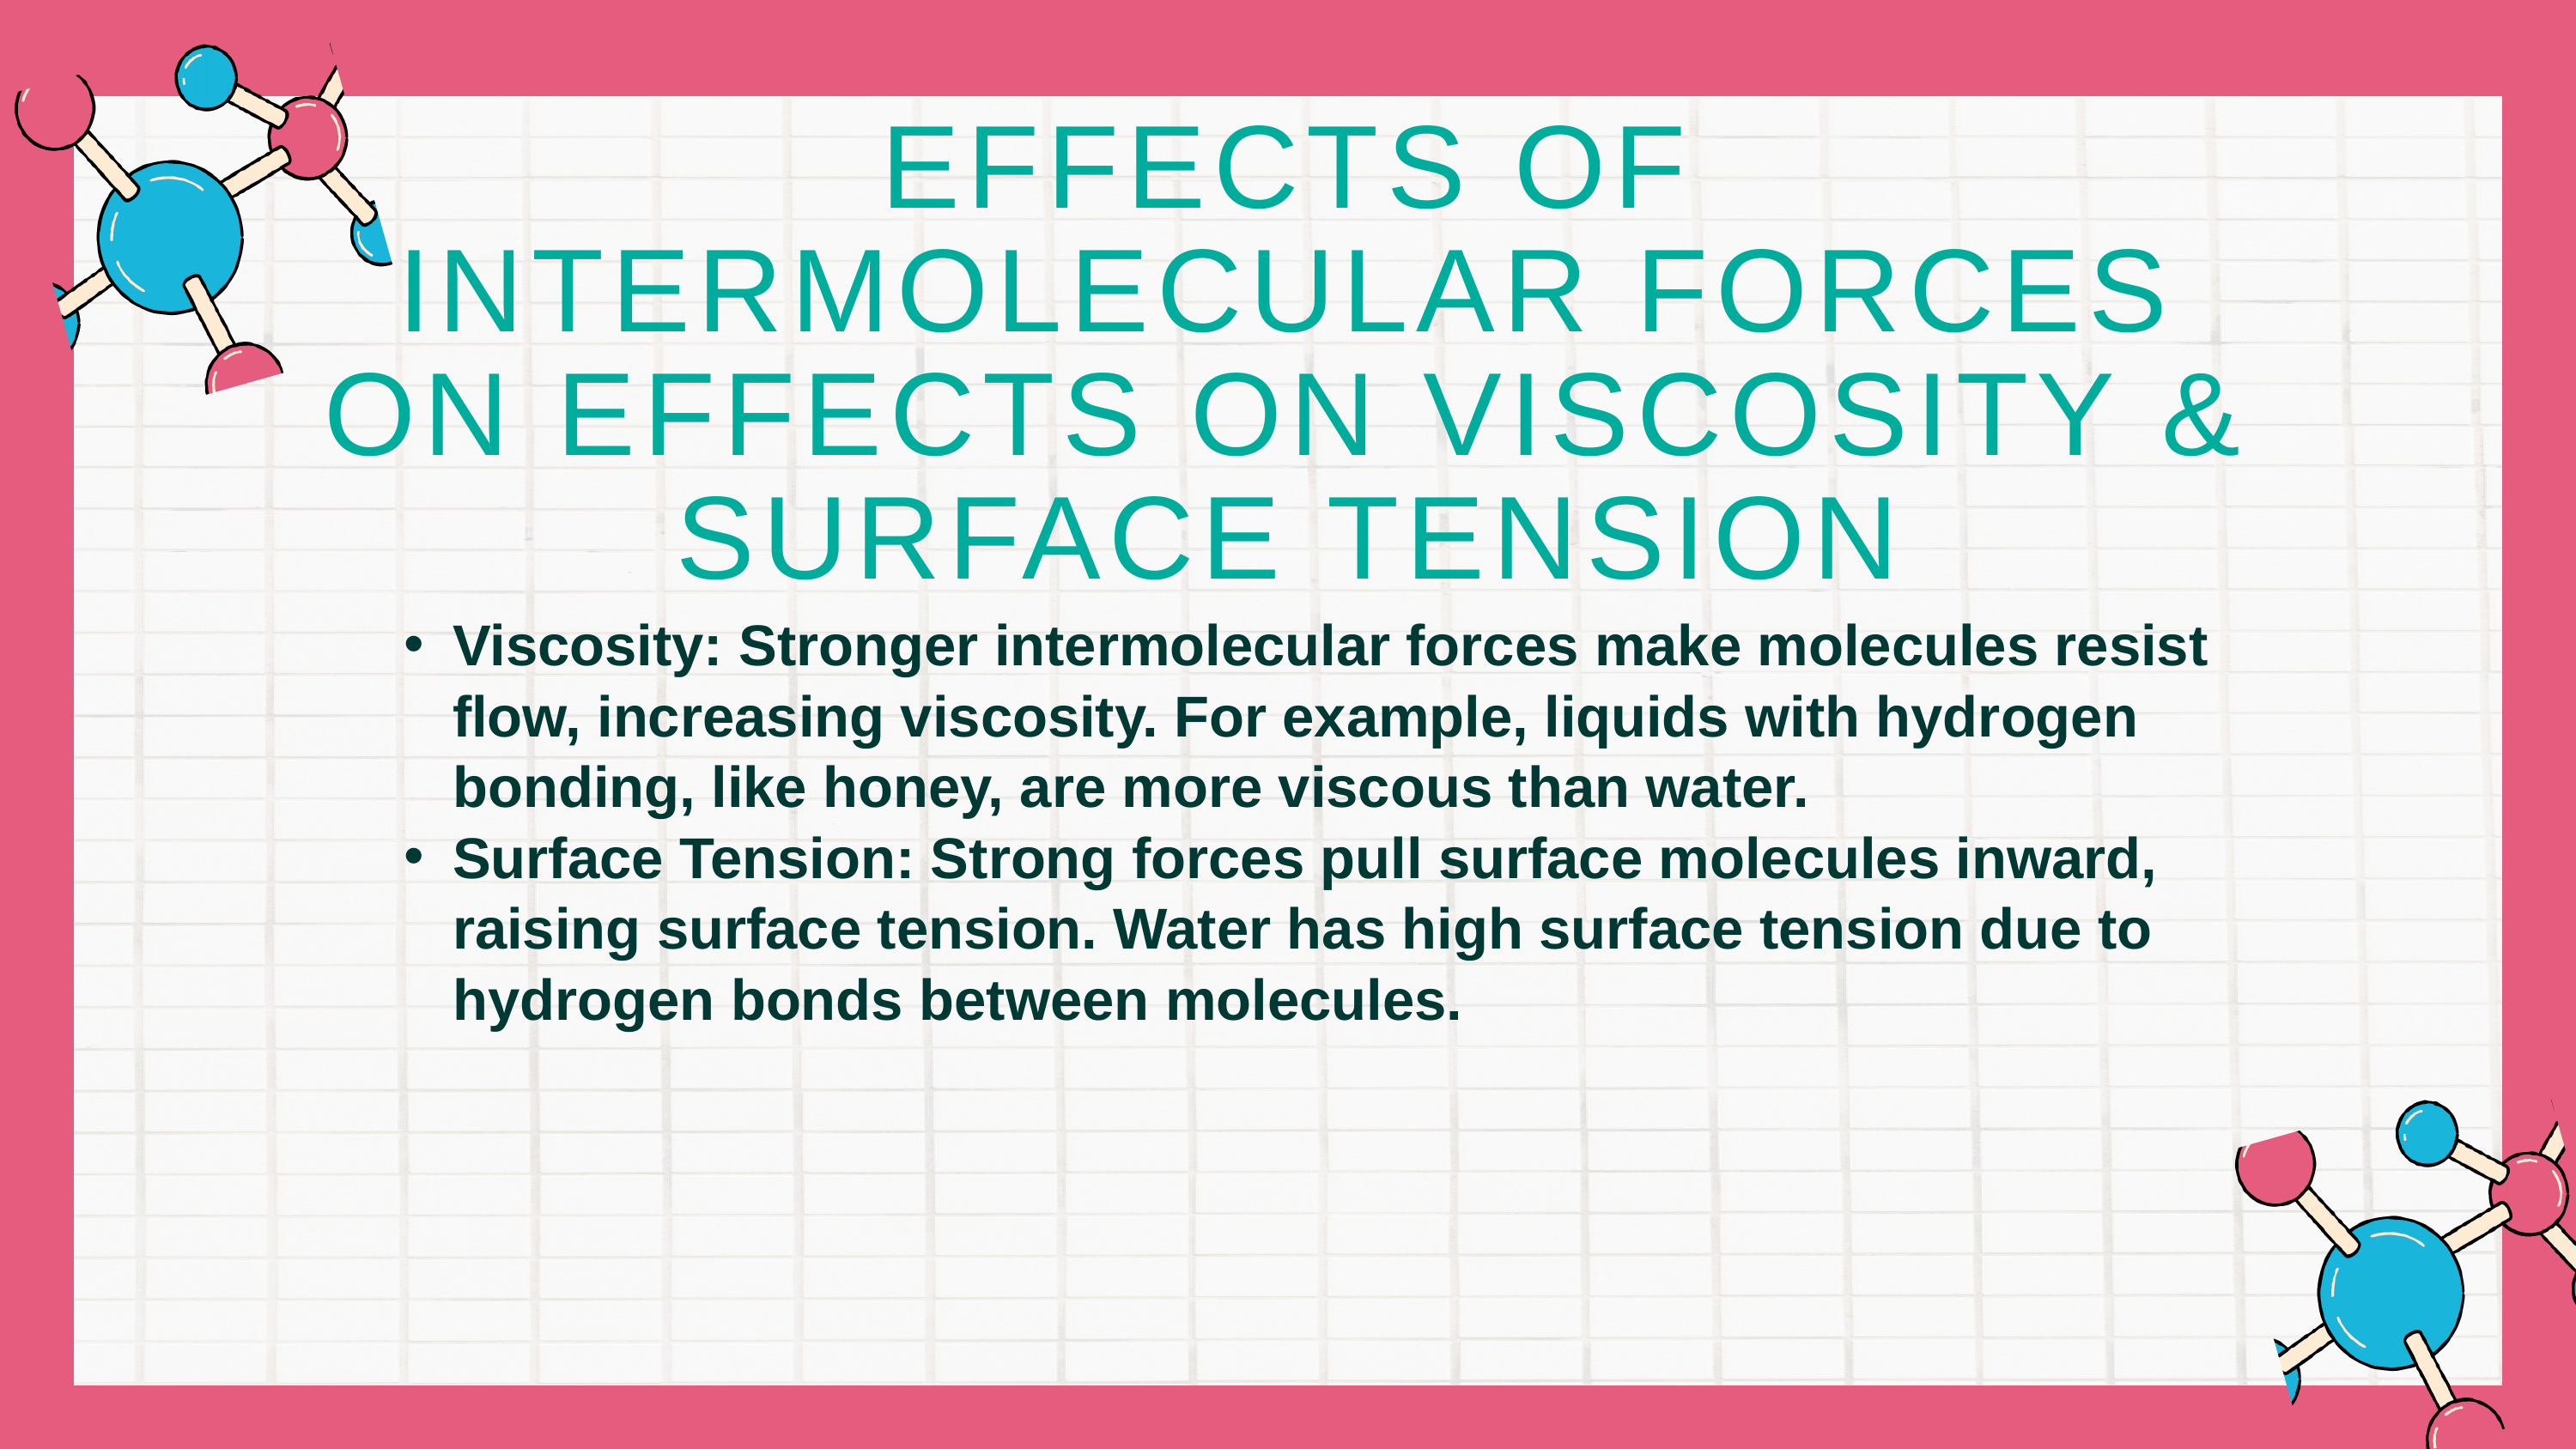

EFFECTS OF INTERMOLECULAR FORCES ON EFFECTS ON VISCOSITY & SURFACE TENSION
Viscosity: Stronger intermolecular forces make molecules resist flow, increasing viscosity. For example, liquids with hydrogen bonding, like honey, are more viscous than water.
Surface Tension: Strong forces pull surface molecules inward, raising surface tension. Water has high surface tension due to hydrogen bonds between molecules.